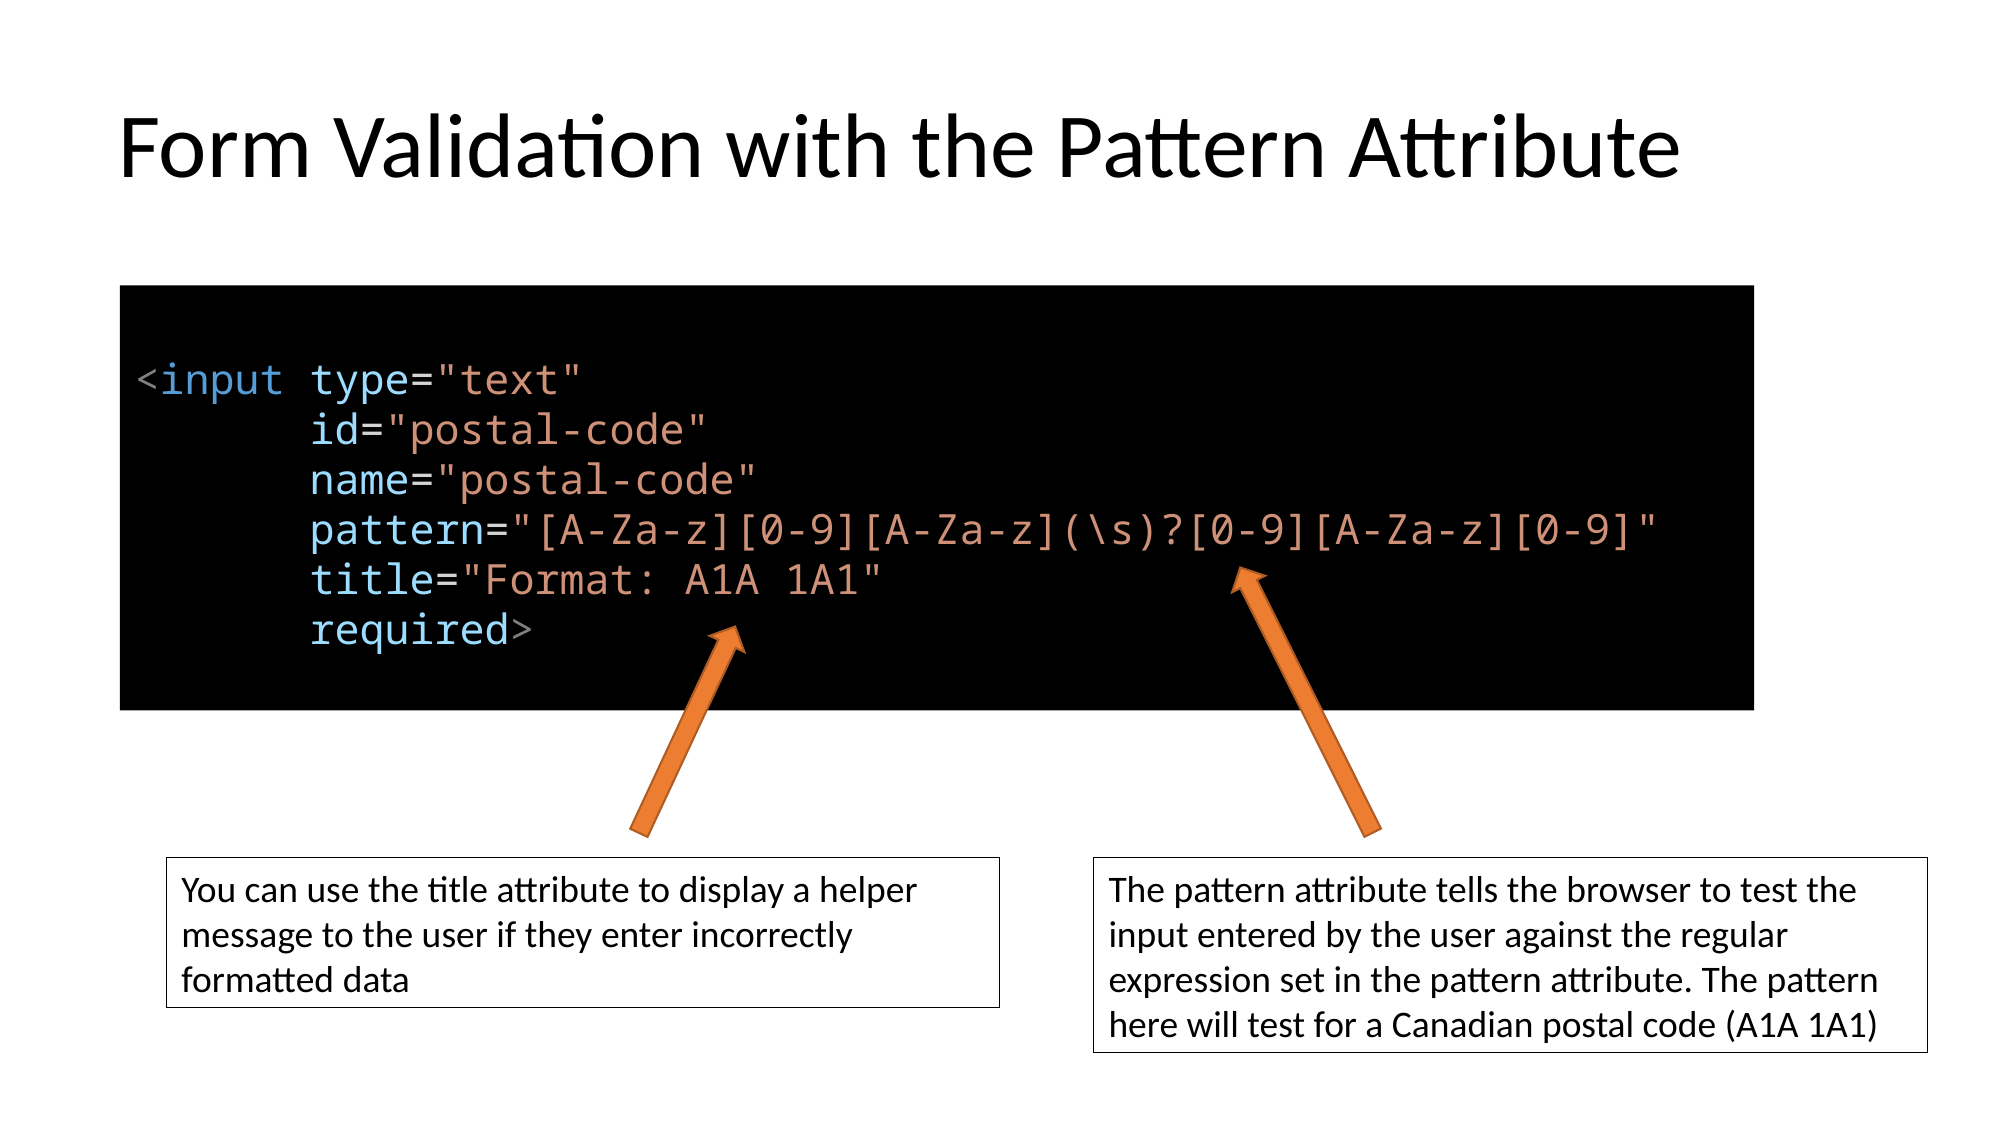

# Form Validation with the Pattern Attribute

<input type="text"
       id="postal-code"
       name="postal-code"
       pattern="[A-Za-z][0-9][A-Za-z](\s)?[0-9][A-Za-z][0-9]"
       title="Format: A1A 1A1"
       required>

You can use the title attribute to display a helper message to the user if they enter incorrectly formatted data
The pattern attribute tells the browser to test the input entered by the user against the regular expression set in the pattern attribute. The pattern here will test for a Canadian postal code (A1A 1A1)